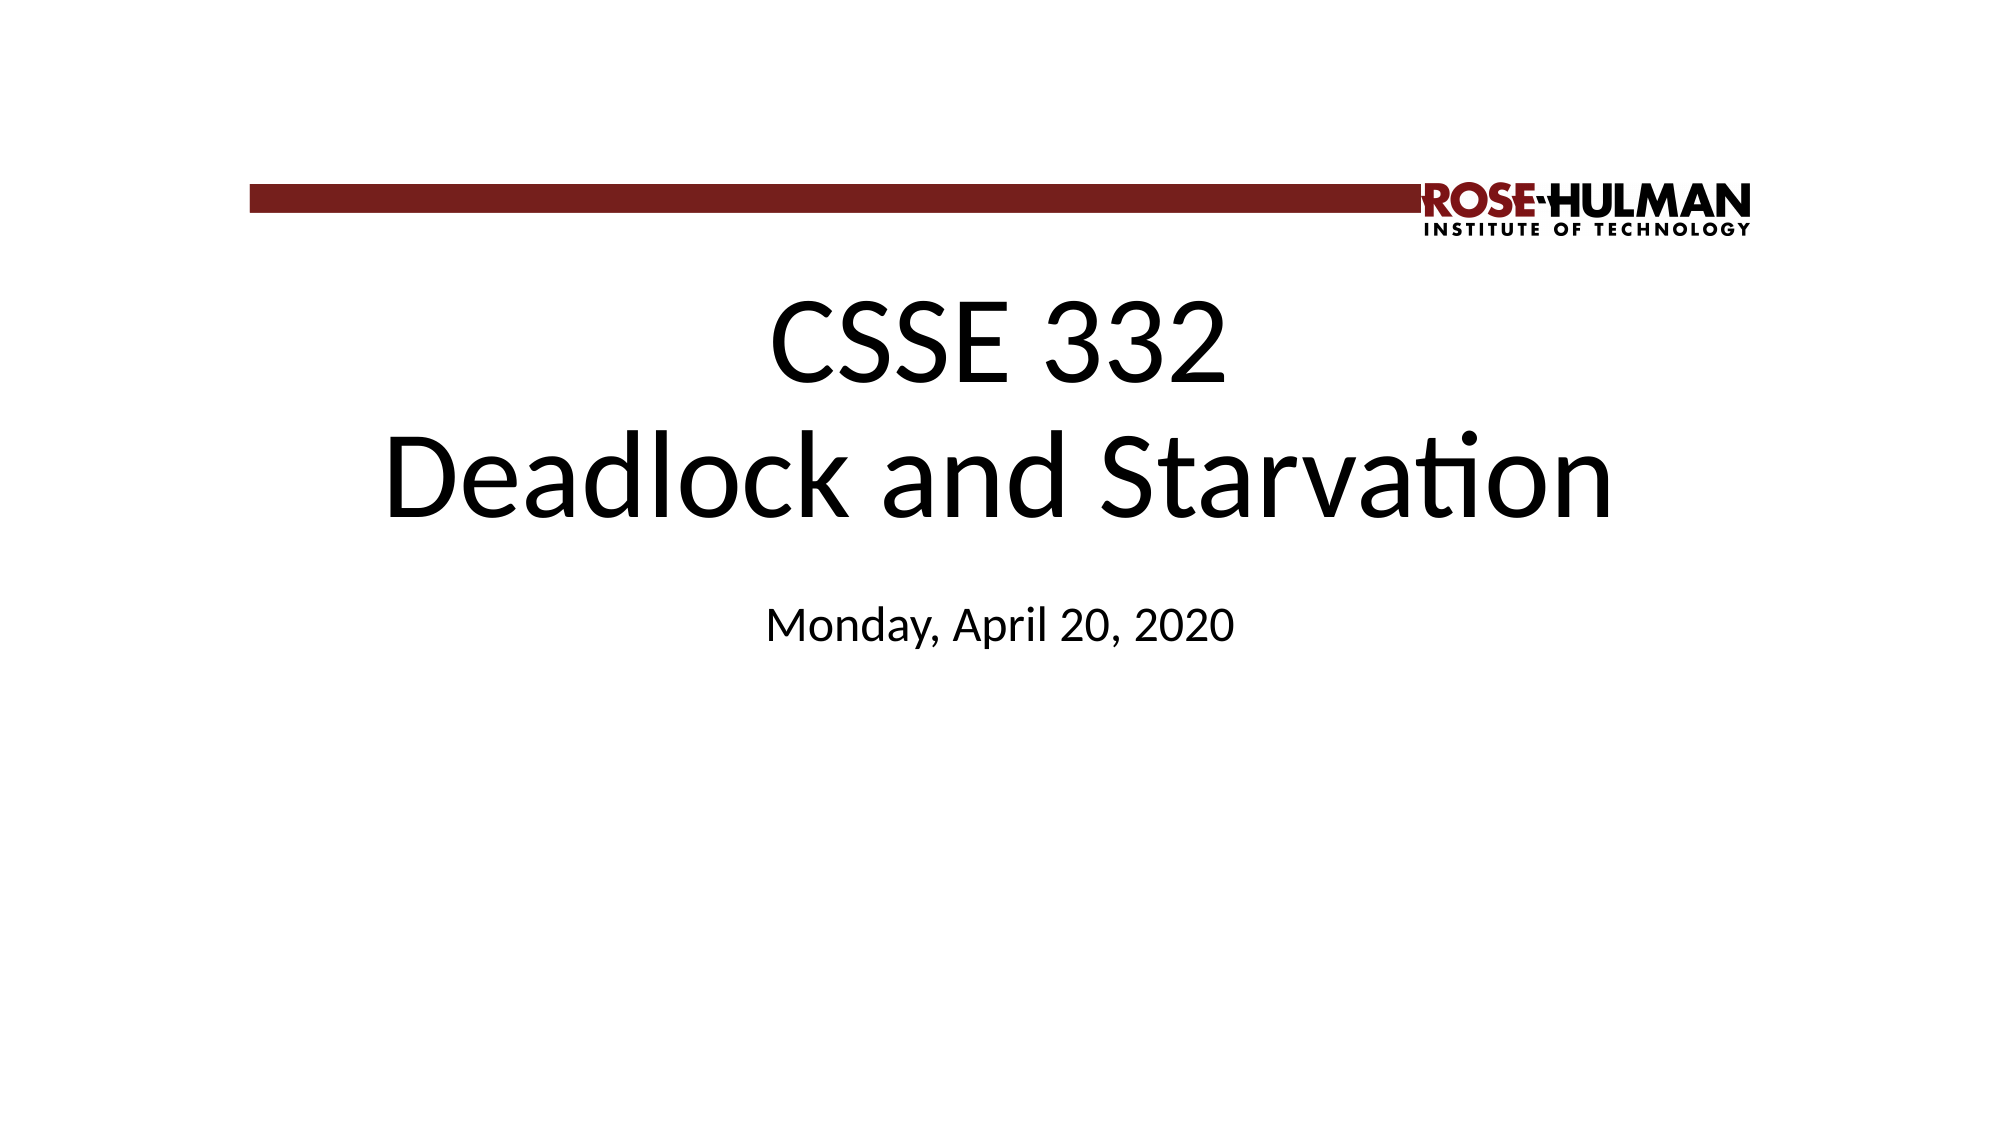

# CSSE 332 Deadlock and Starvation
Monday, April 20, 2020